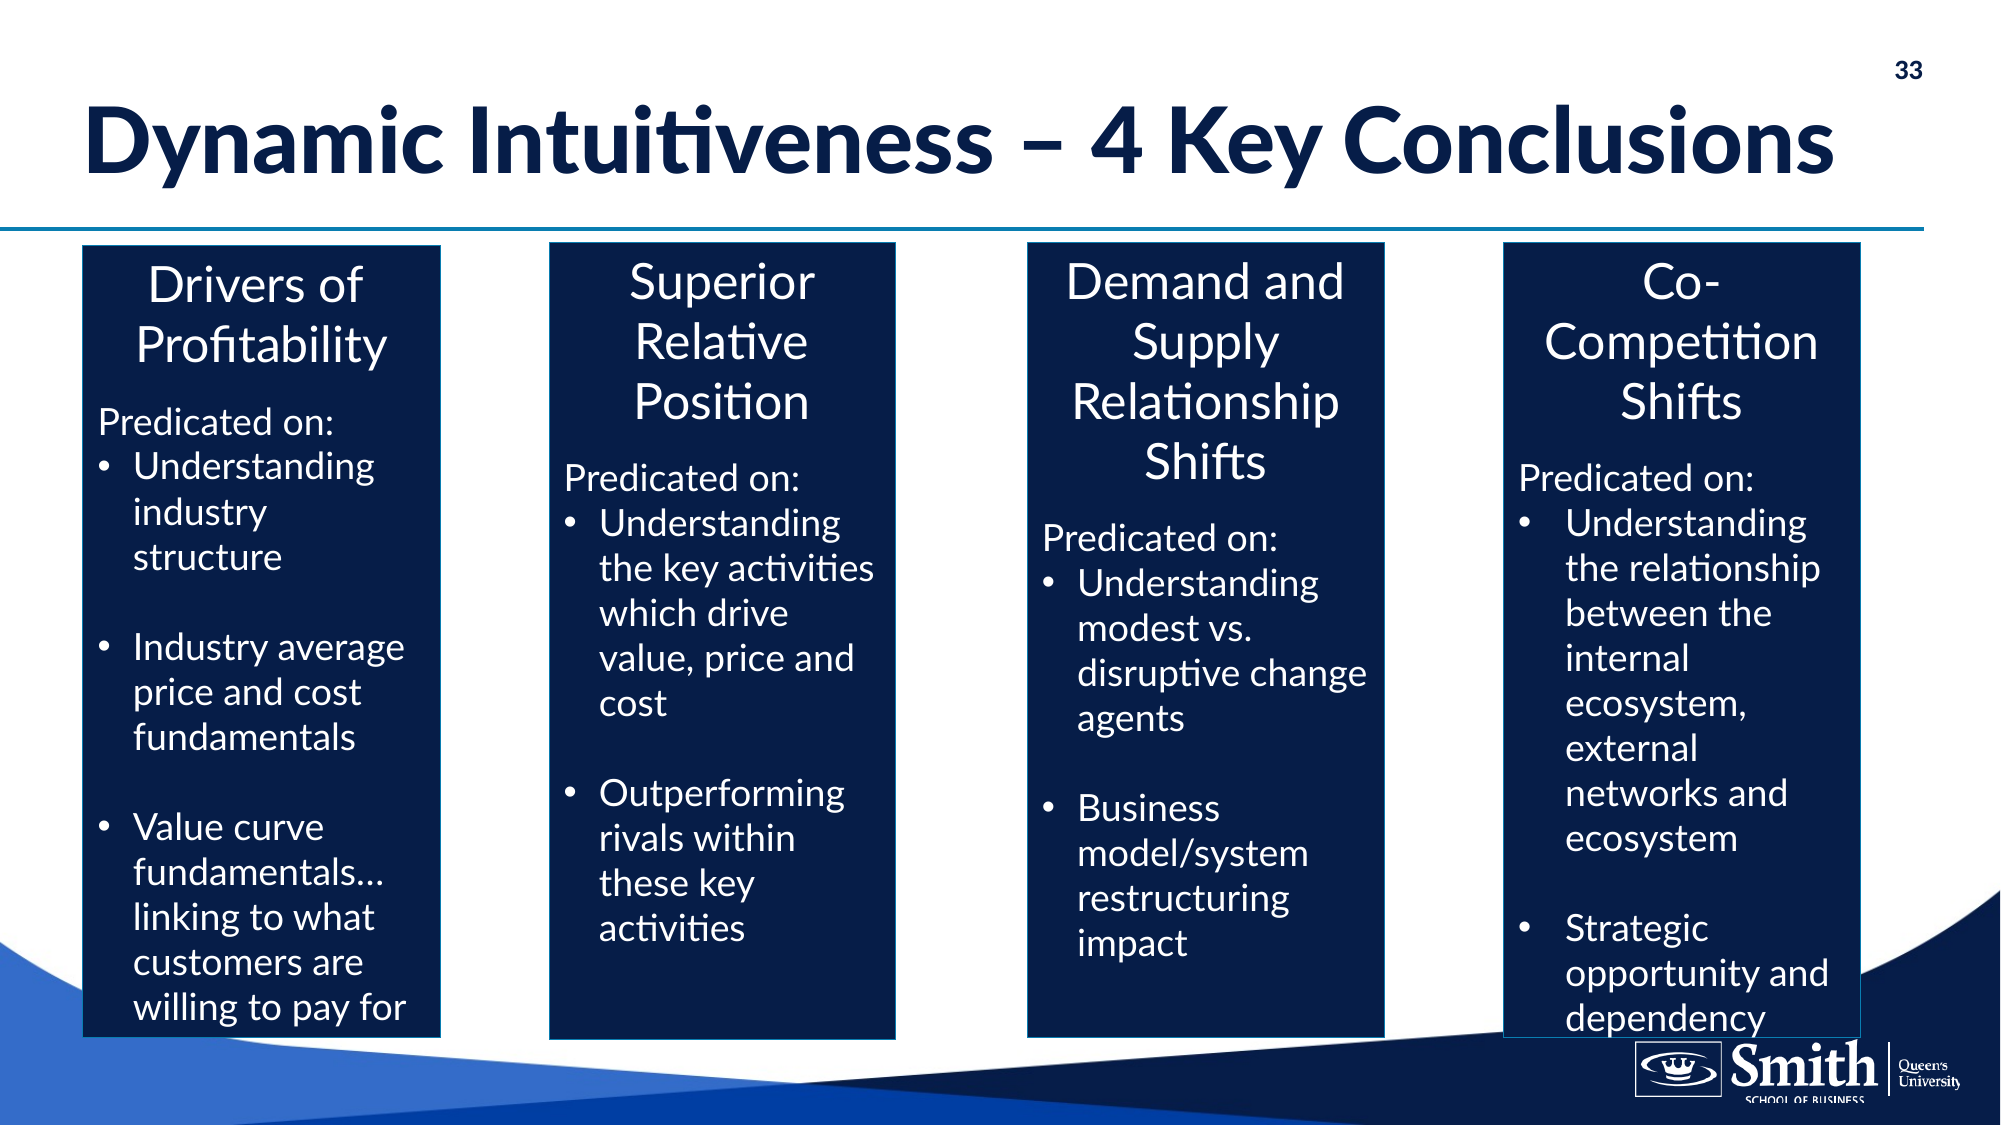

33
# Dynamic Intuitiveness – 4 Key Conclusions
Demand and Supply Relationship Shifts
Predicated on:
Understanding modest vs. disruptive change agents

Business model/system restructuring impact
Co-Competition
Shifts
Predicated on:
Understanding the relationship between the internal ecosystem, external networks and ecosystem

Strategic opportunity and dependency
Superior Relative Position
Predicated on:
Understanding the key activities which drive value, price and cost

Outperforming rivals within these key activities
Drivers of
Profitability
Predicated on:
Understanding industry structure

Industry average price and cost fundamentals

Value curve fundamentals…
linking to what customers are willing to pay for